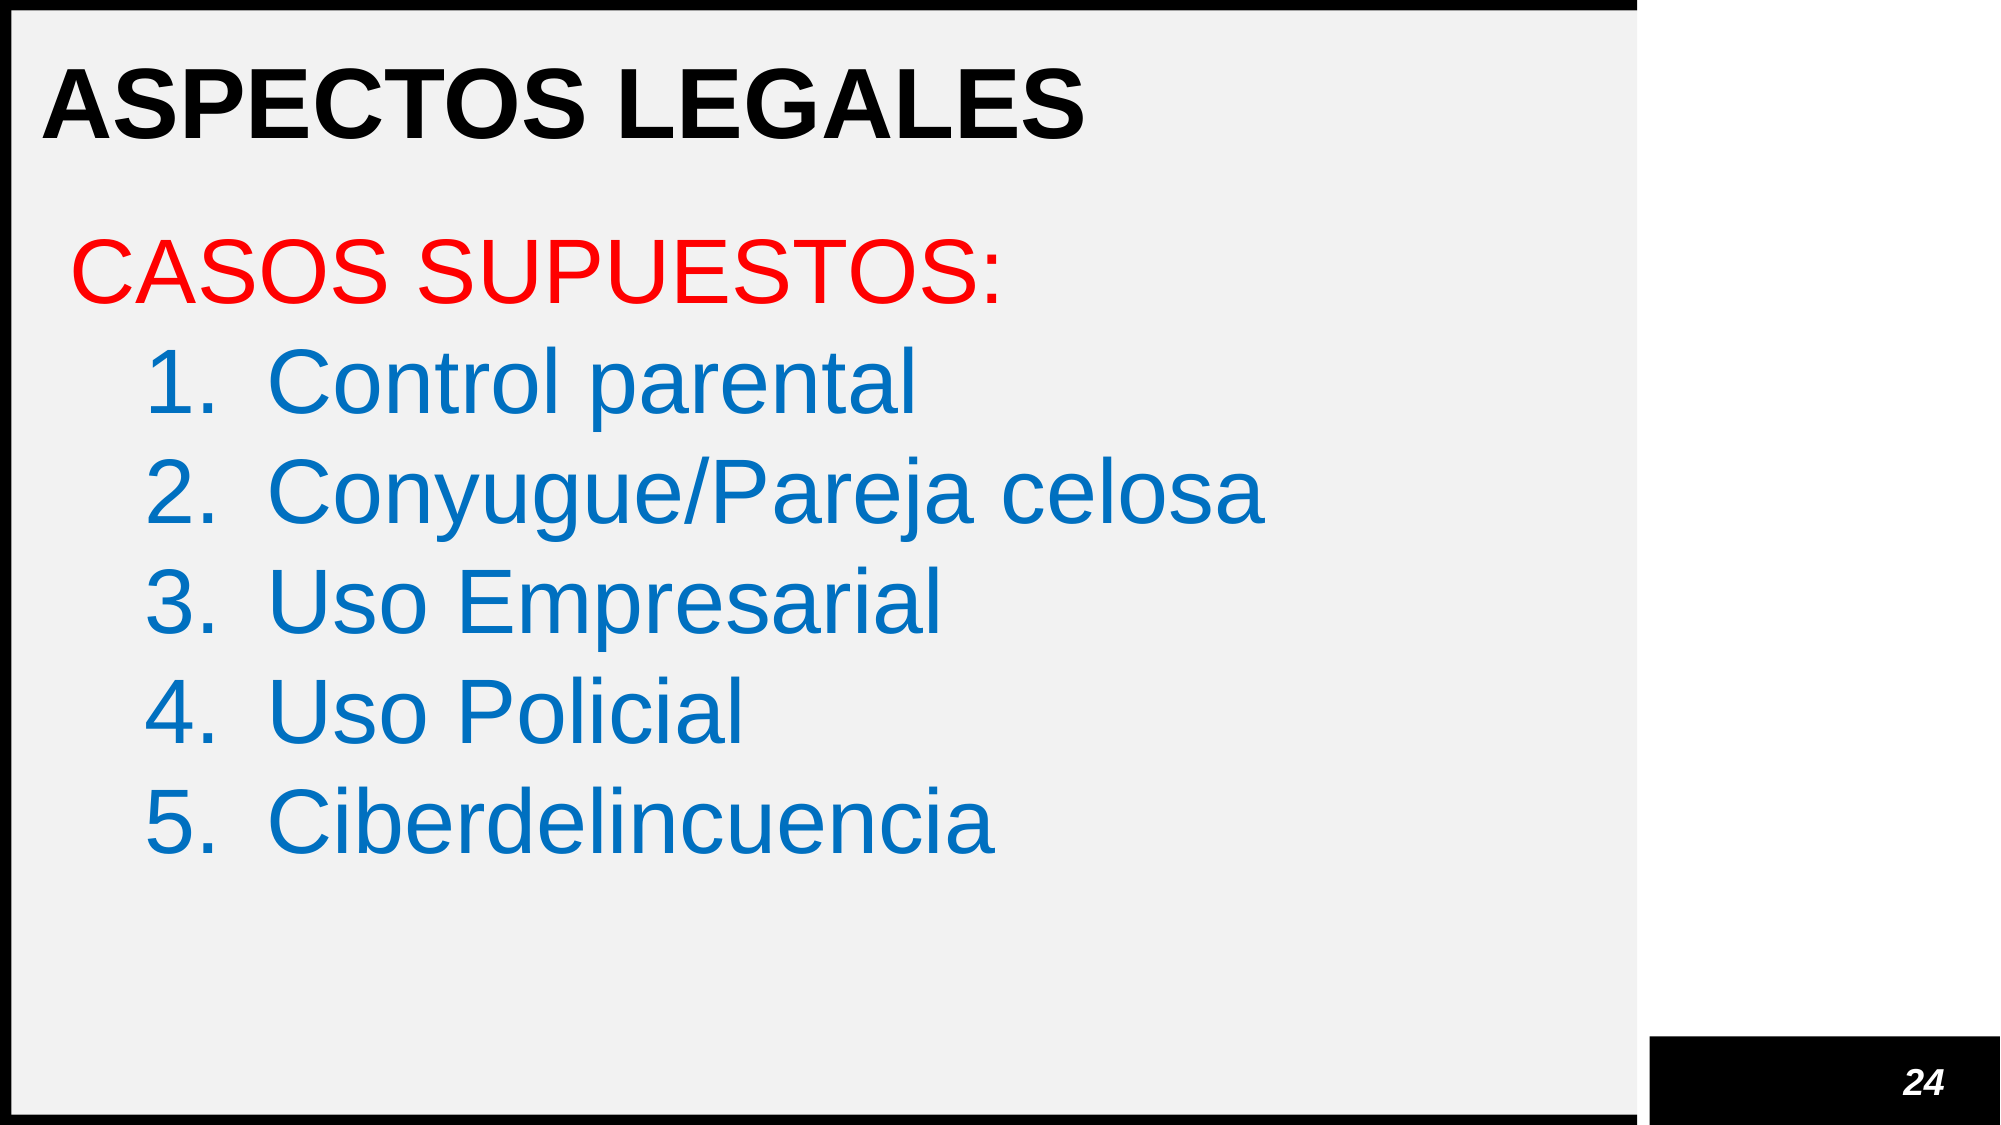

ASPECTOS LEGALES
CASOS SUPUESTOS:
Control parental
Conyugue/Pareja celosa
Uso Empresarial
Uso Policial
Ciberdelincuencia
24